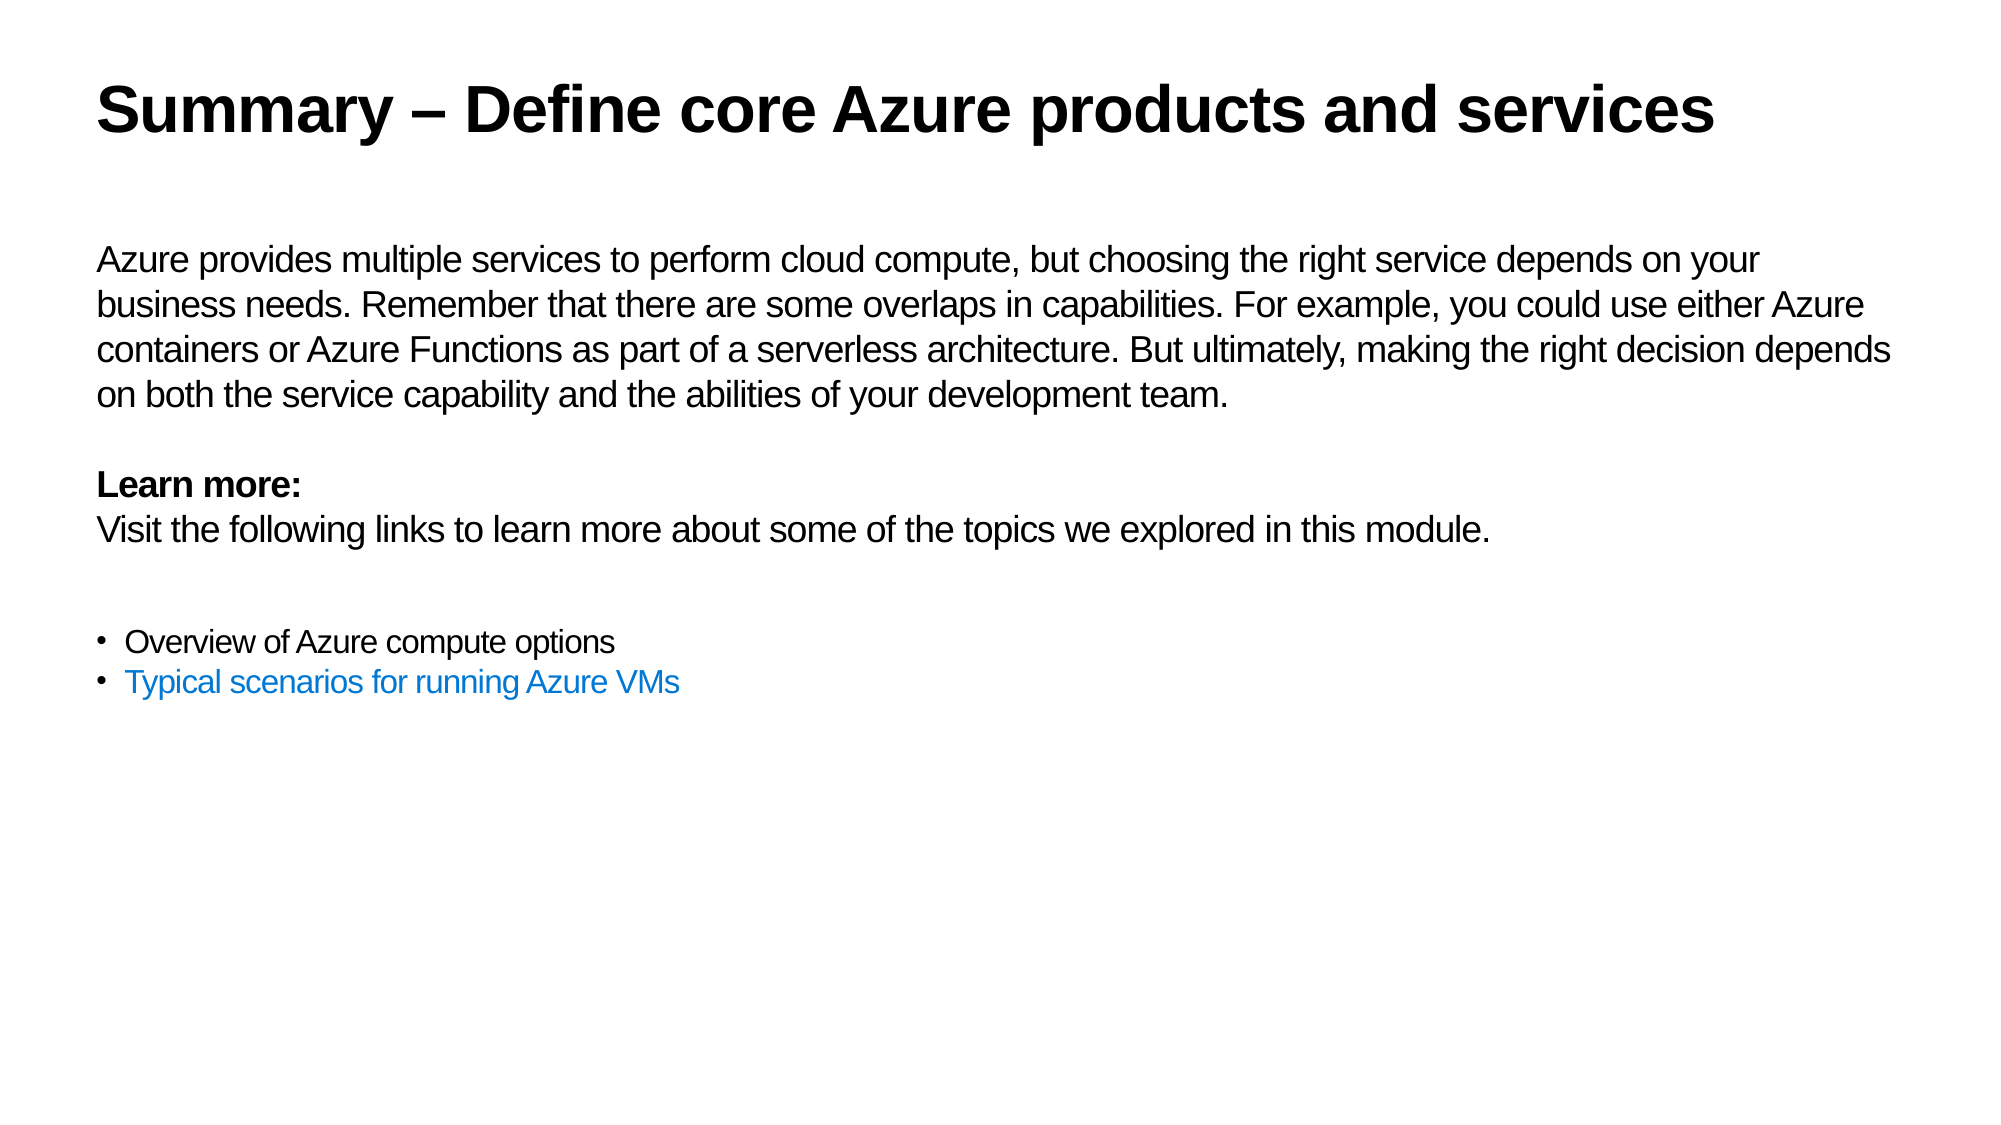

# Summary – Define core Azure products and services
Azure provides multiple services to perform cloud compute, but choosing the right service depends on your business needs. Remember that there are some overlaps in capabilities. For example, you could use either Azure containers or Azure Functions as part of a serverless architecture. But ultimately, making the right decision depends on both the service capability and the abilities of your development team.

Learn more:
Visit the following links to learn more about some of the topics we explored in this module.

Overview of Azure compute options
Typical scenarios for running Azure VMs